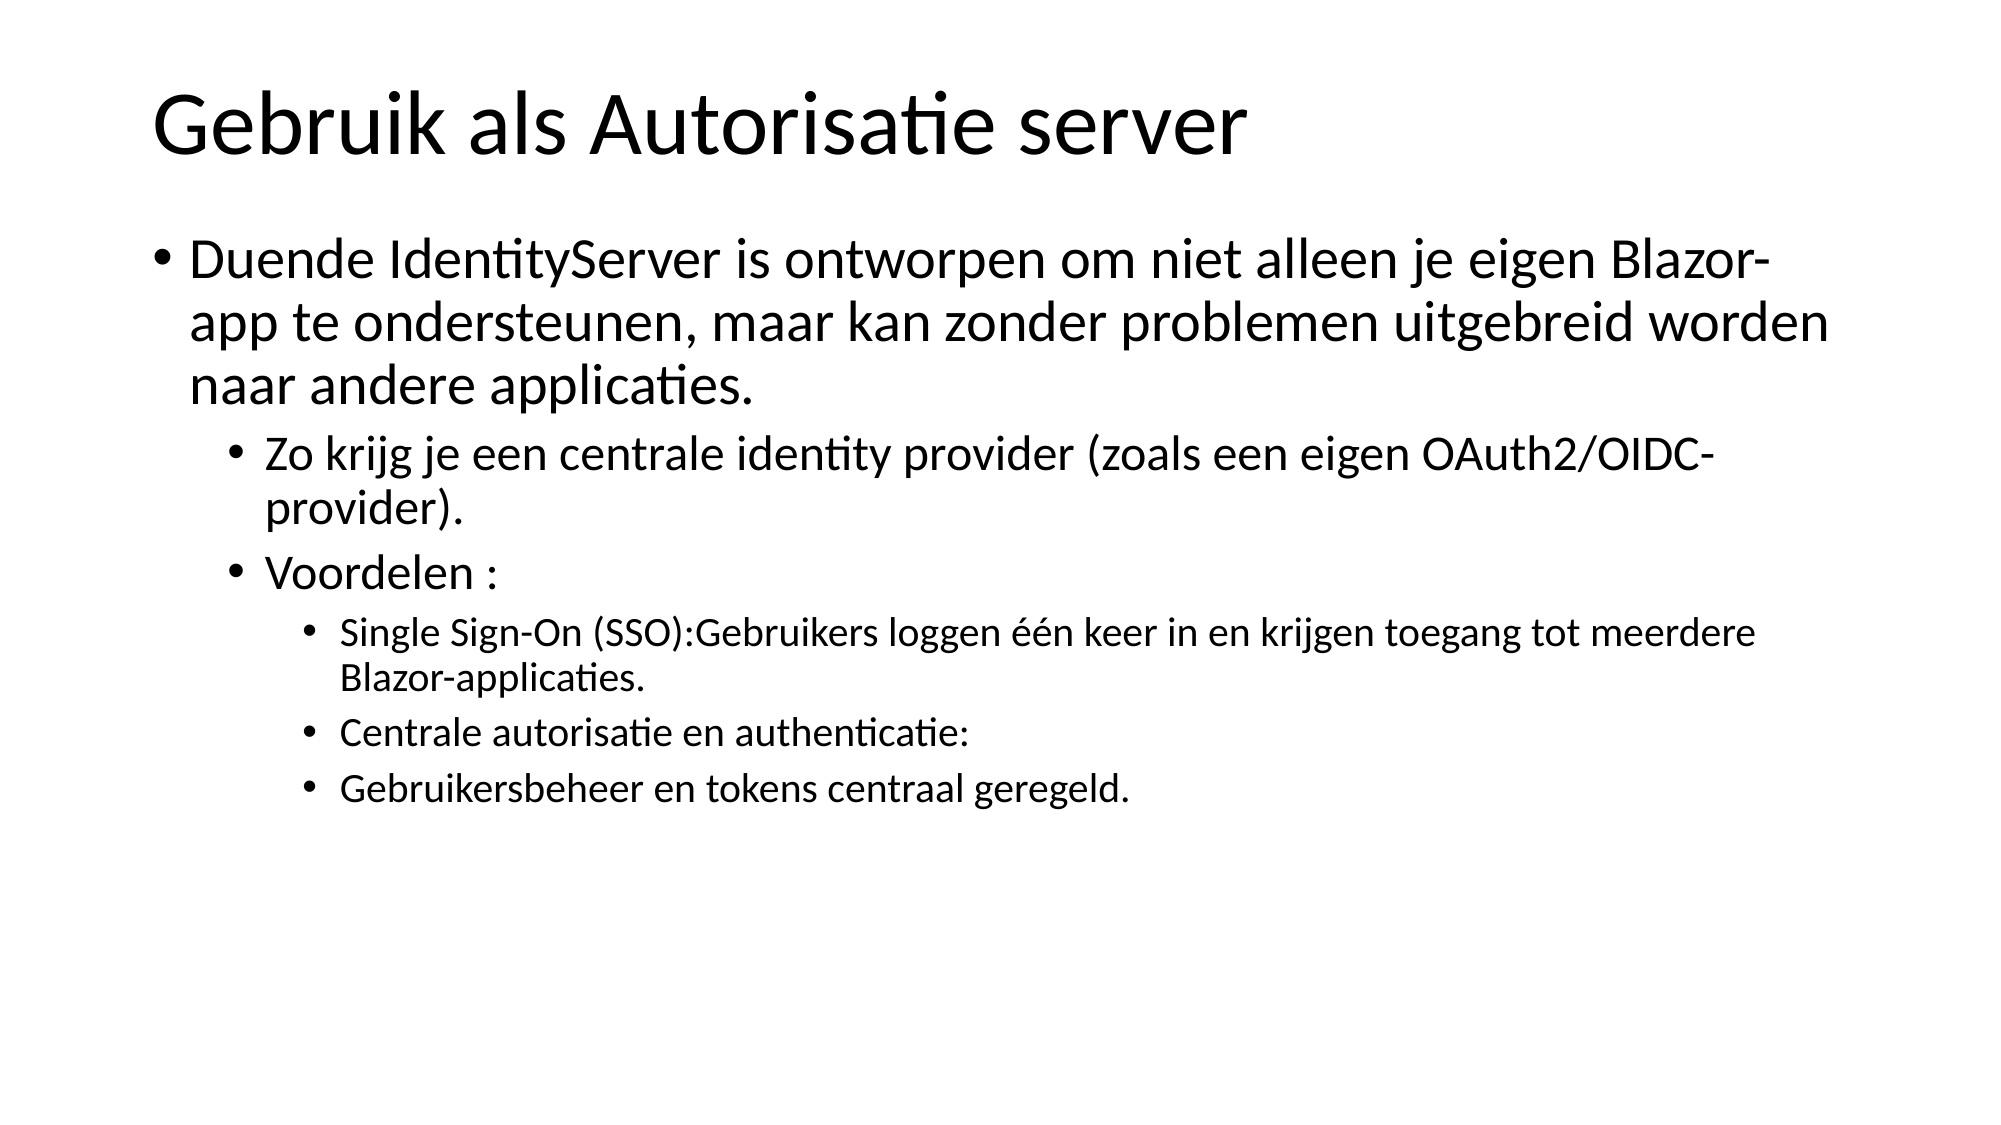

# Gebruik als Autorisatie server
Duende IdentityServer is ontworpen om niet alleen je eigen Blazor-app te ondersteunen, maar kan zonder problemen uitgebreid worden naar andere applicaties.
Zo krijg je een centrale identity provider (zoals een eigen OAuth2/OIDC-provider).
Voordelen :
Single Sign-On (SSO):Gebruikers loggen één keer in en krijgen toegang tot meerdere Blazor-applicaties.
Centrale autorisatie en authenticatie:
Gebruikersbeheer en tokens centraal geregeld.